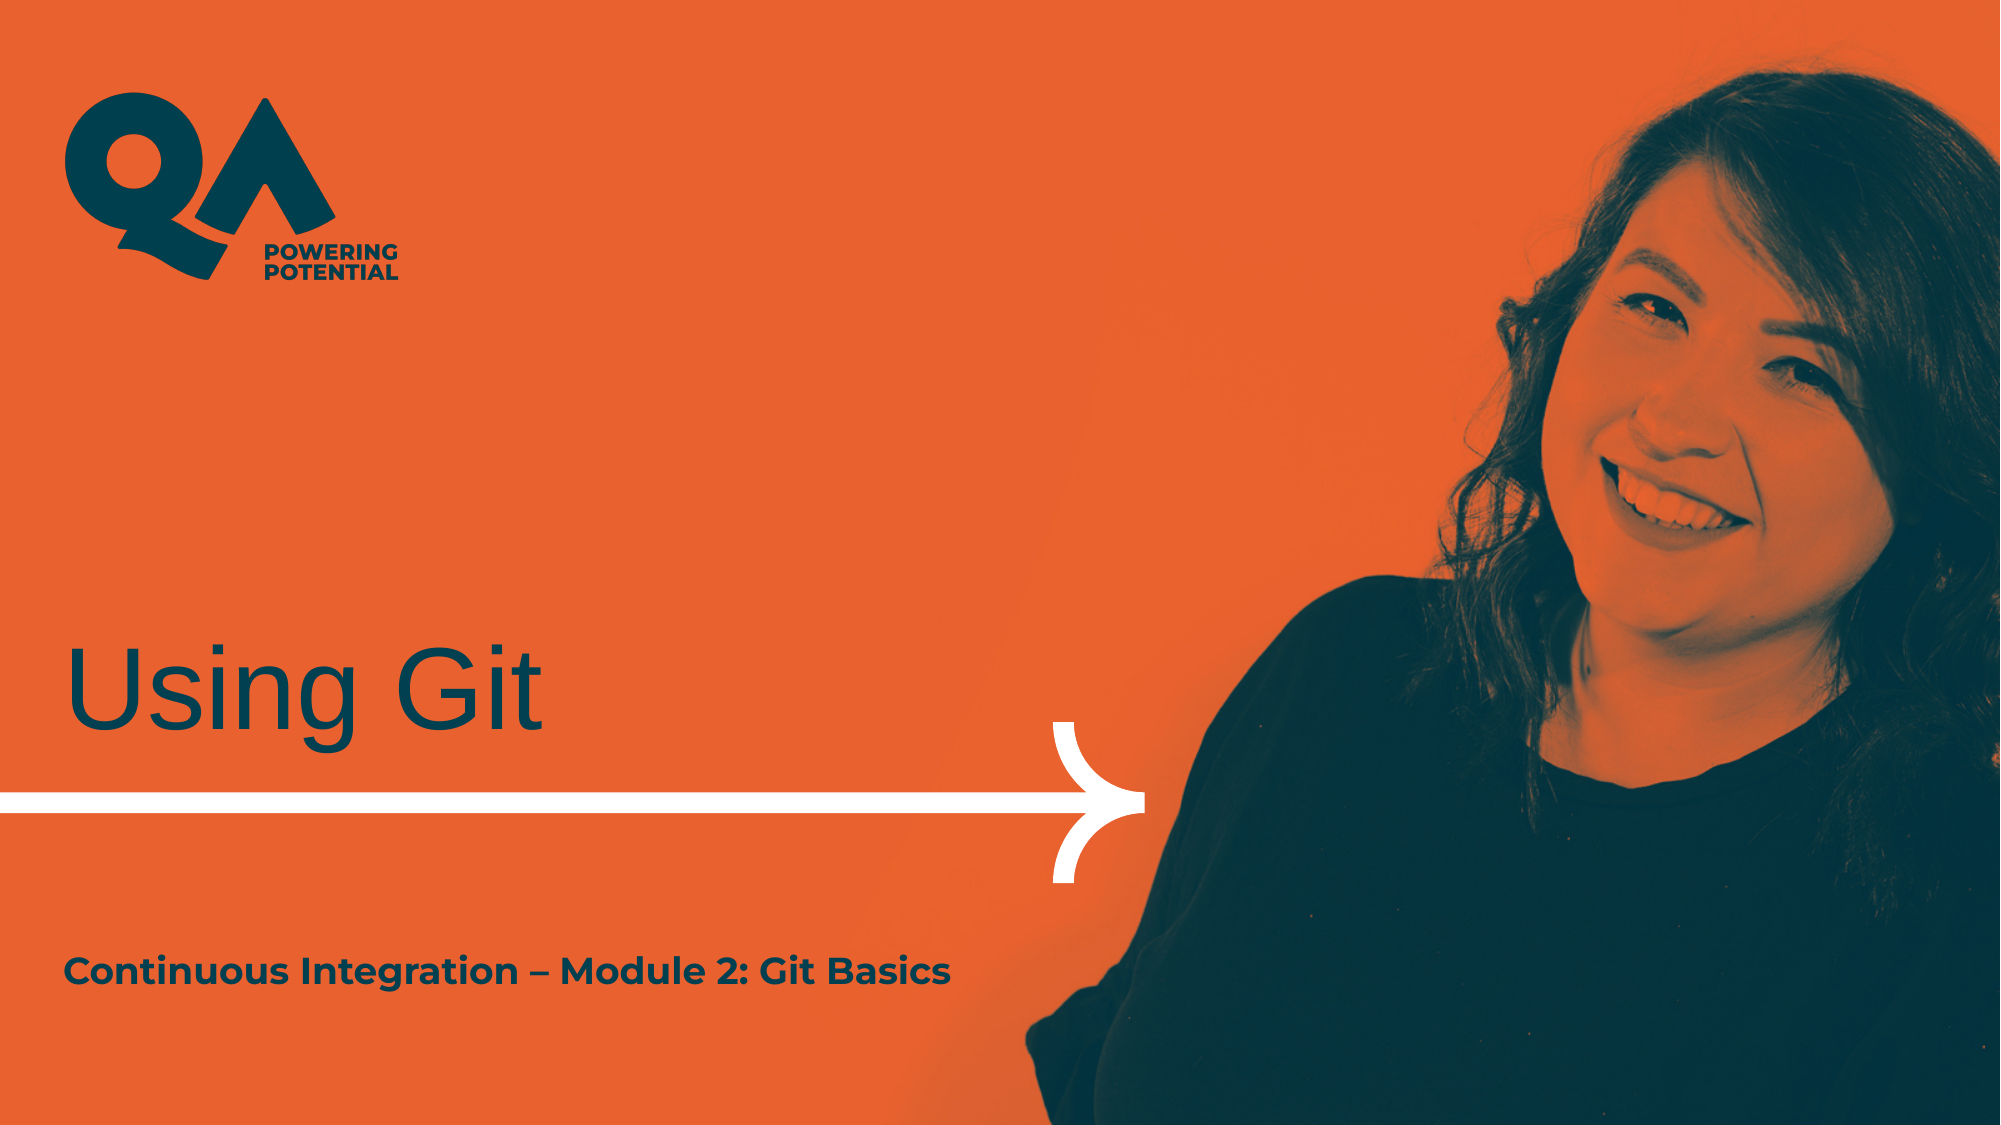

# Using Git
Continuous Integration – Module 2: Git Basics